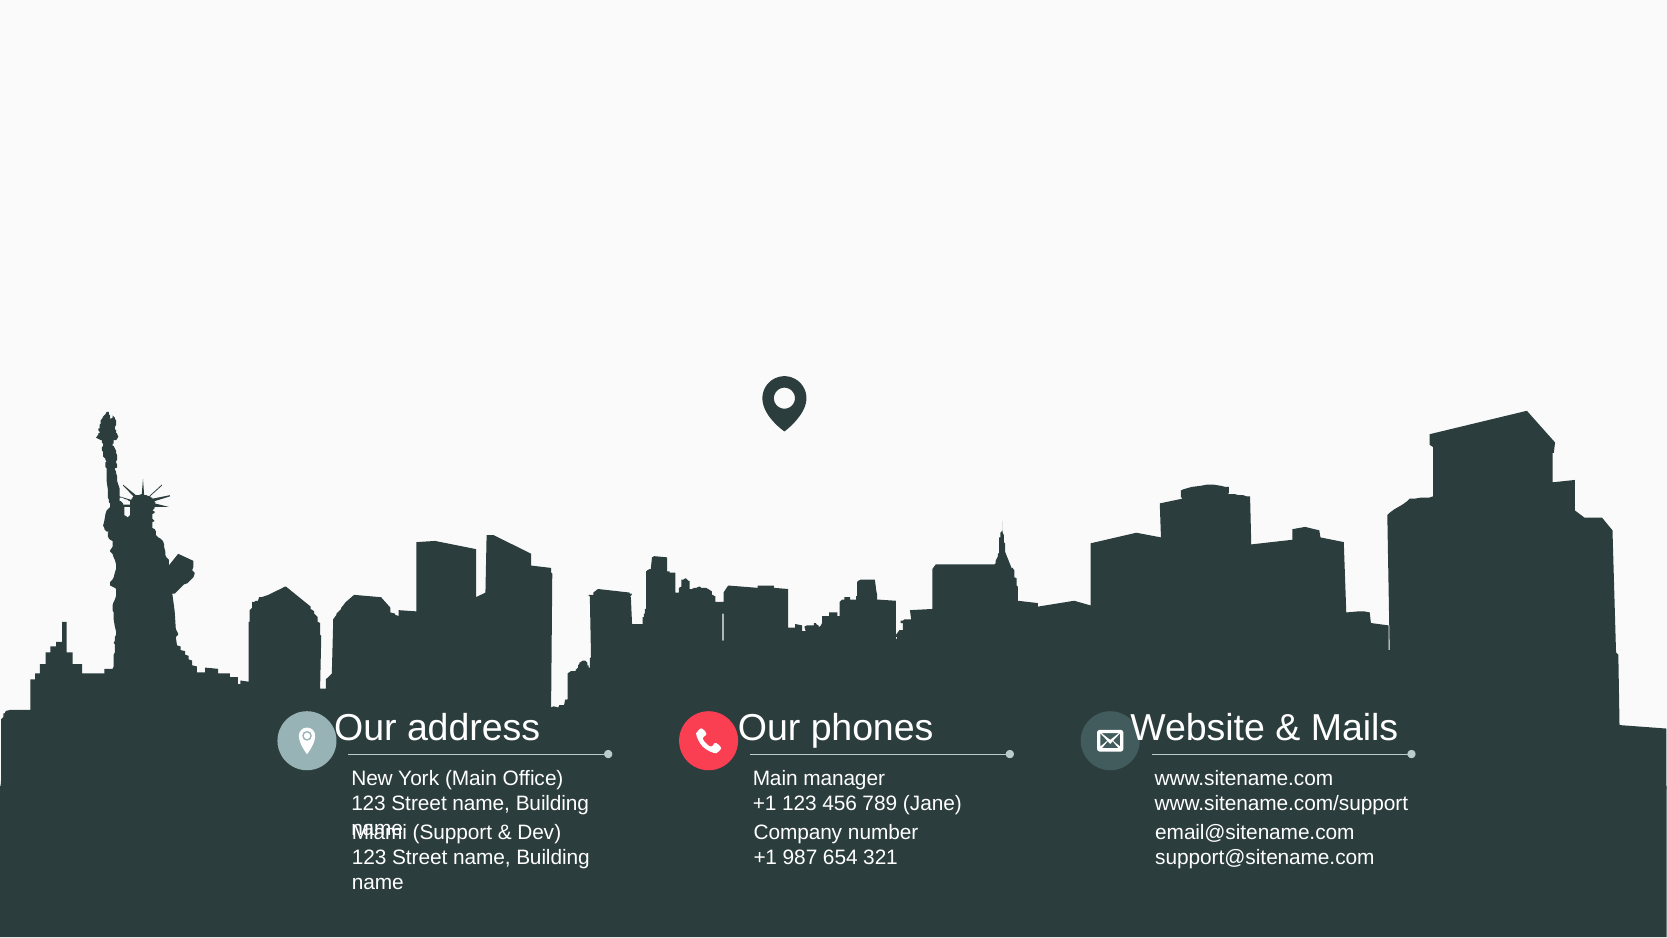

Our phones
Website & Mails
Our address

Main manager
+1 123 456 789 (Jane)
www.sitename.com
www.sitename.com/support
New York (Main Office)
123 Street name, Building name

Company number
+1 987 654 321
email@sitename.com
support@sitename.com
Miami (Support & Dev)
123 Street name, Building name